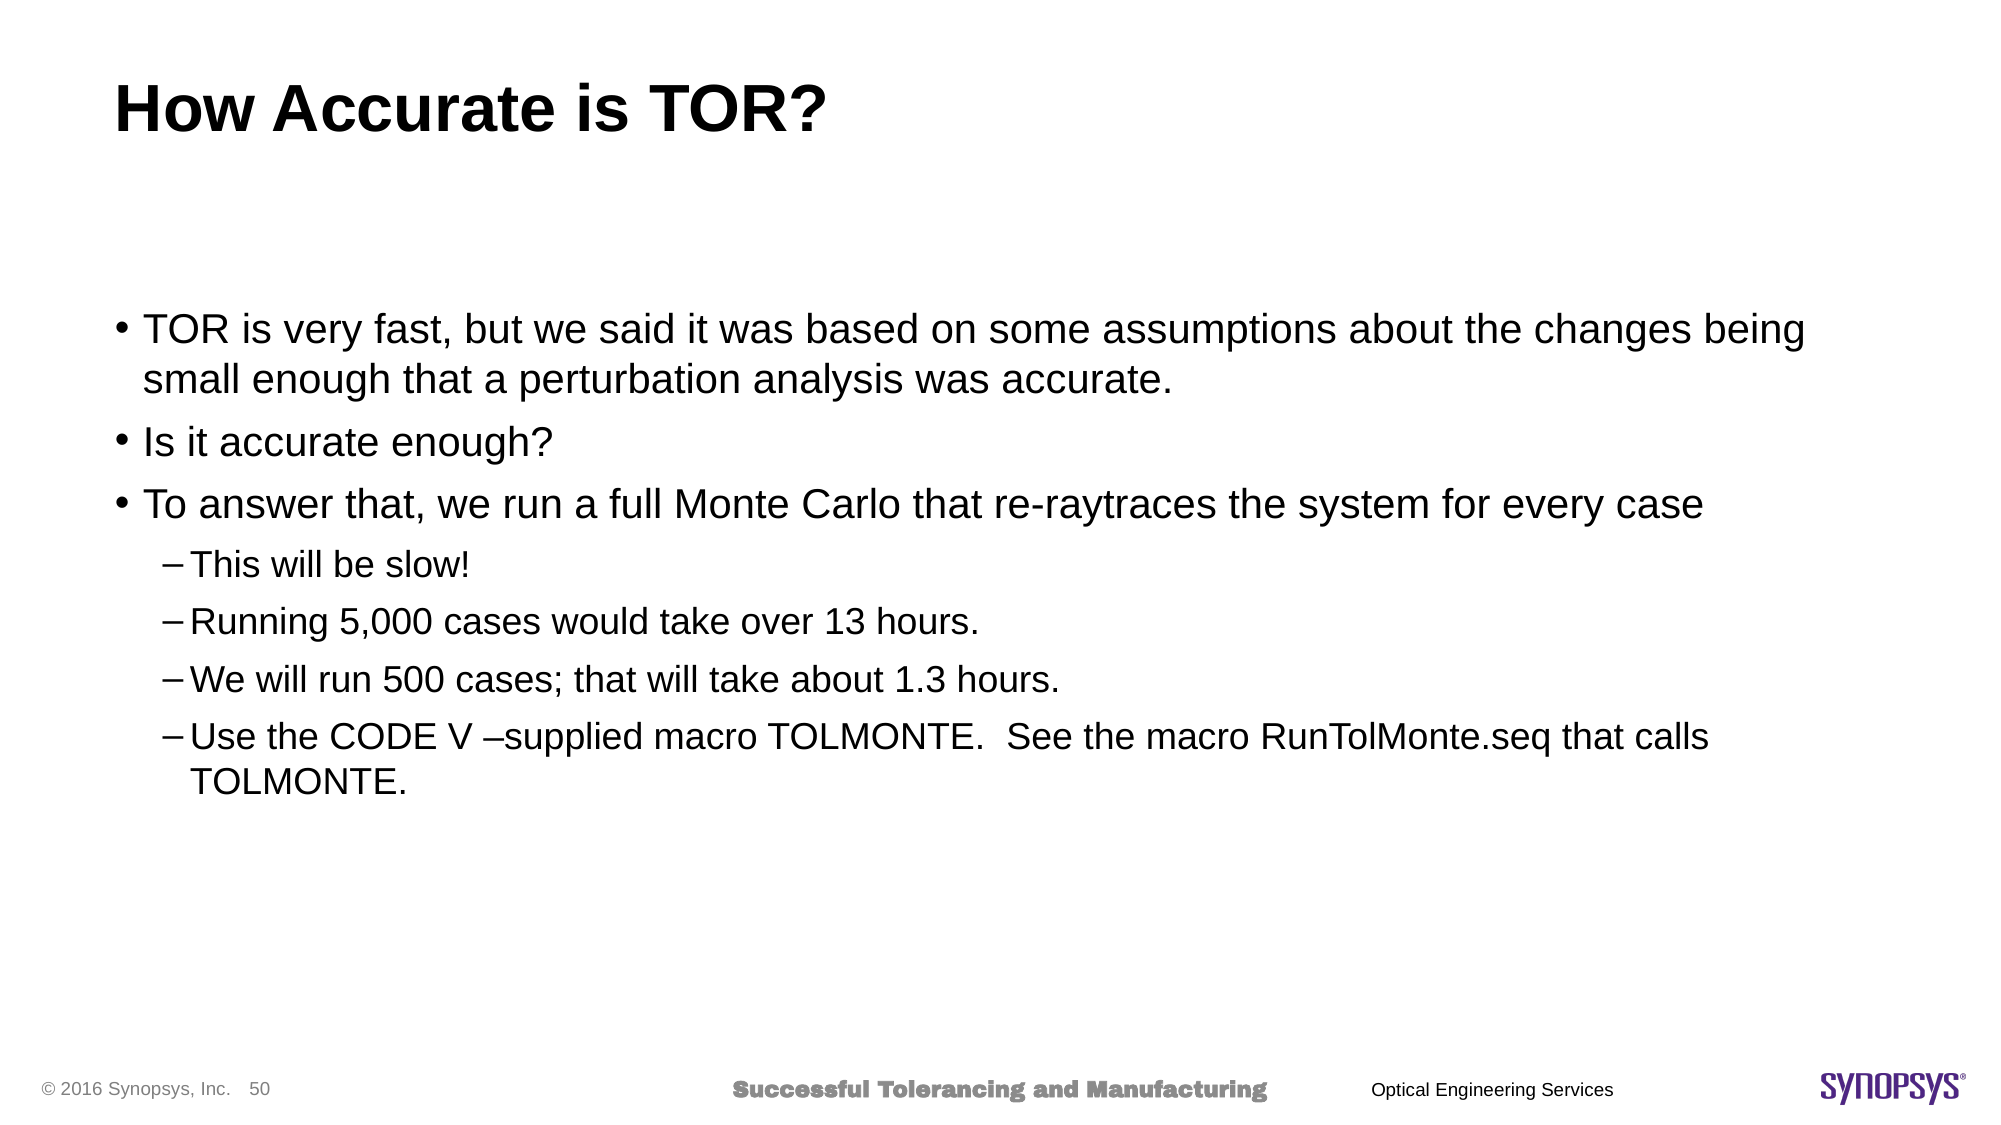

# How Accurate is TOR?

TOR is very fast, but we said it was based on some assumptions about the changes being small enough that a perturbation analysis was accurate.
Is it accurate enough?
To answer that, we run a full Monte Carlo that re-raytraces the system for every case
This will be slow!
Running 5,000 cases would take over 13 hours.
We will run 500 cases; that will take about 1.3 hours.
Use the CODE V –supplied macro TOLMONTE.  See the macro RunTolMonte.seq that calls TOLMONTE.

Successful Tolerancing and Manufacturing